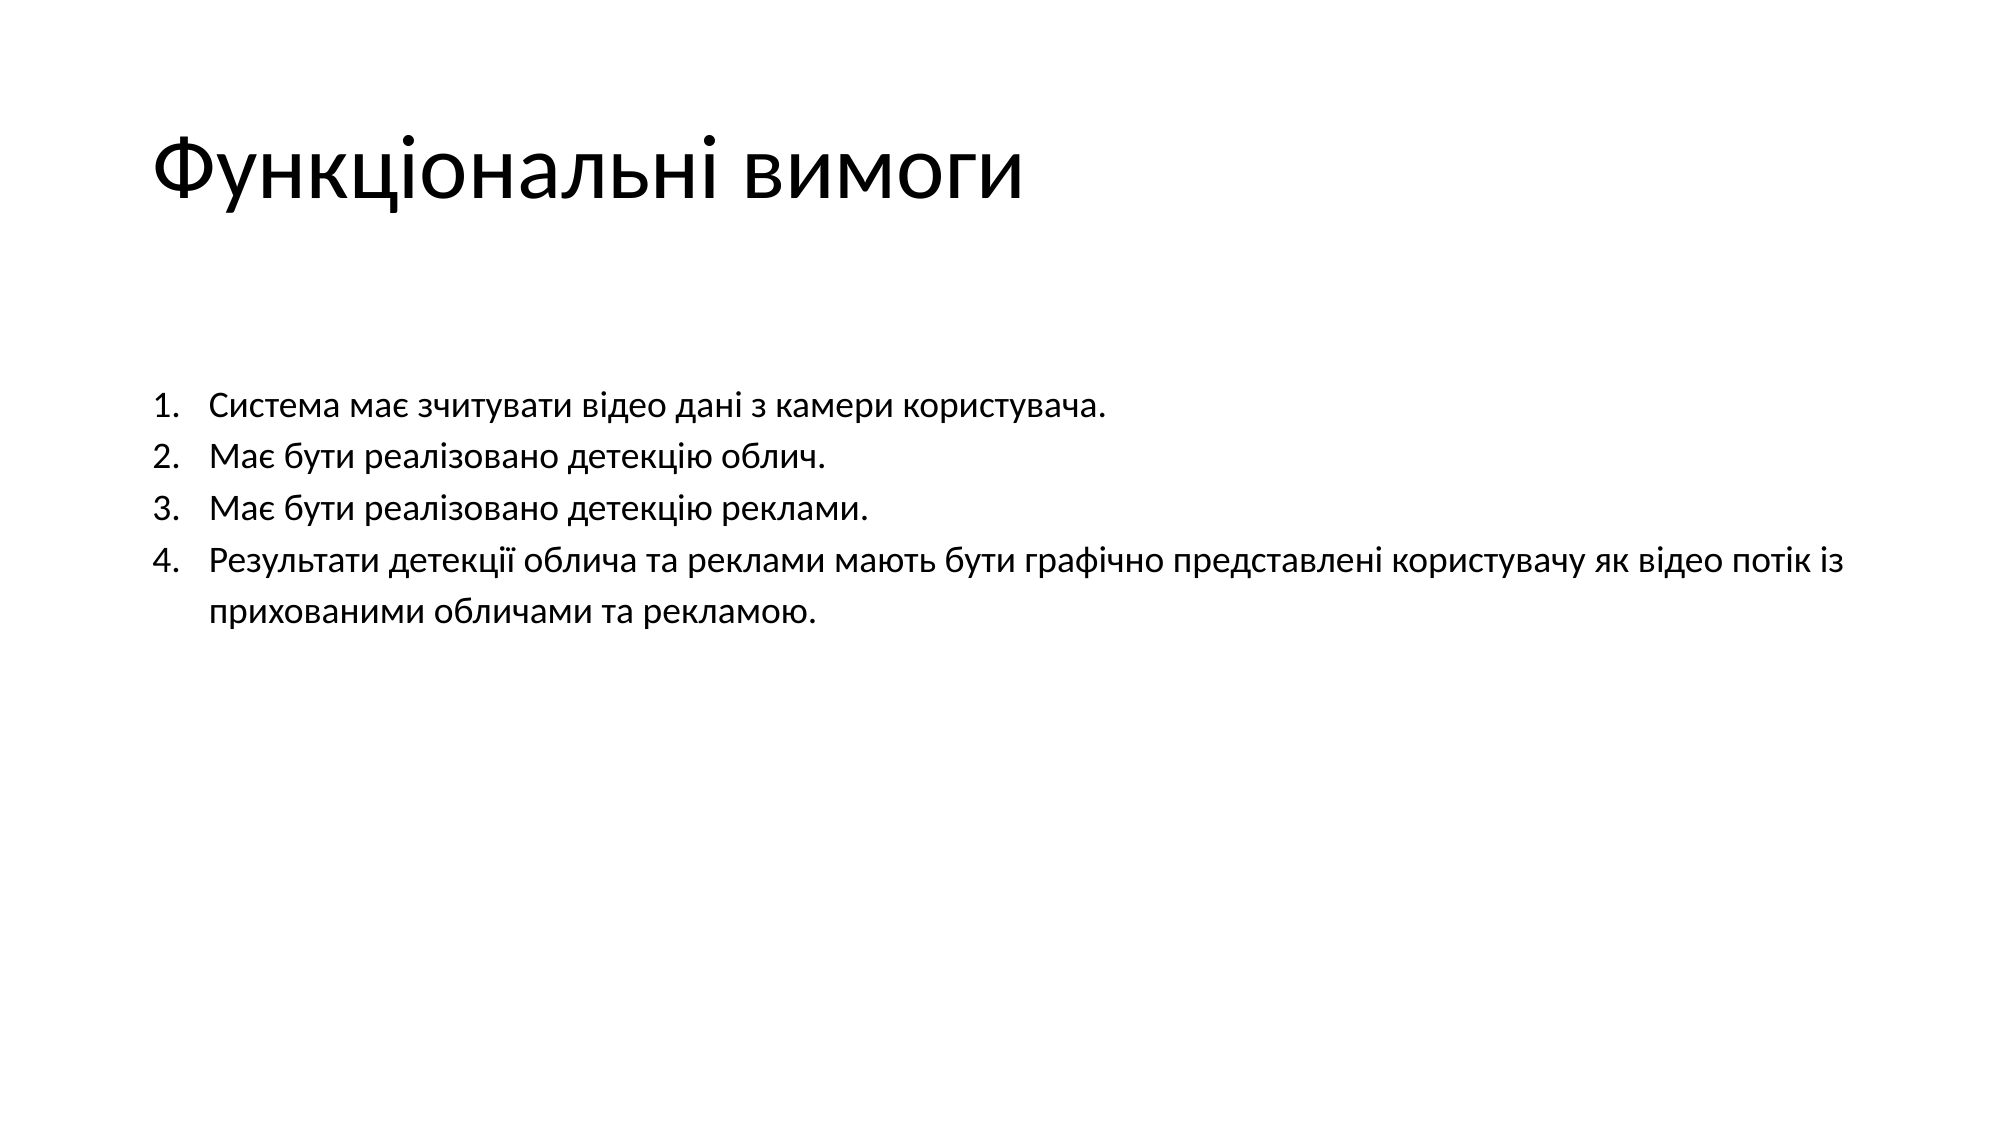

# Функціональні вимоги

Система має зчитувати відео дані з камери користувача.
Має бути реалізовано детекцію облич.
Має бути реалізовано детекцію реклами.
Результати детекції облича та реклами мають бути графічно представлені користувачу як відео потік із прихованими обличами та рекламою.